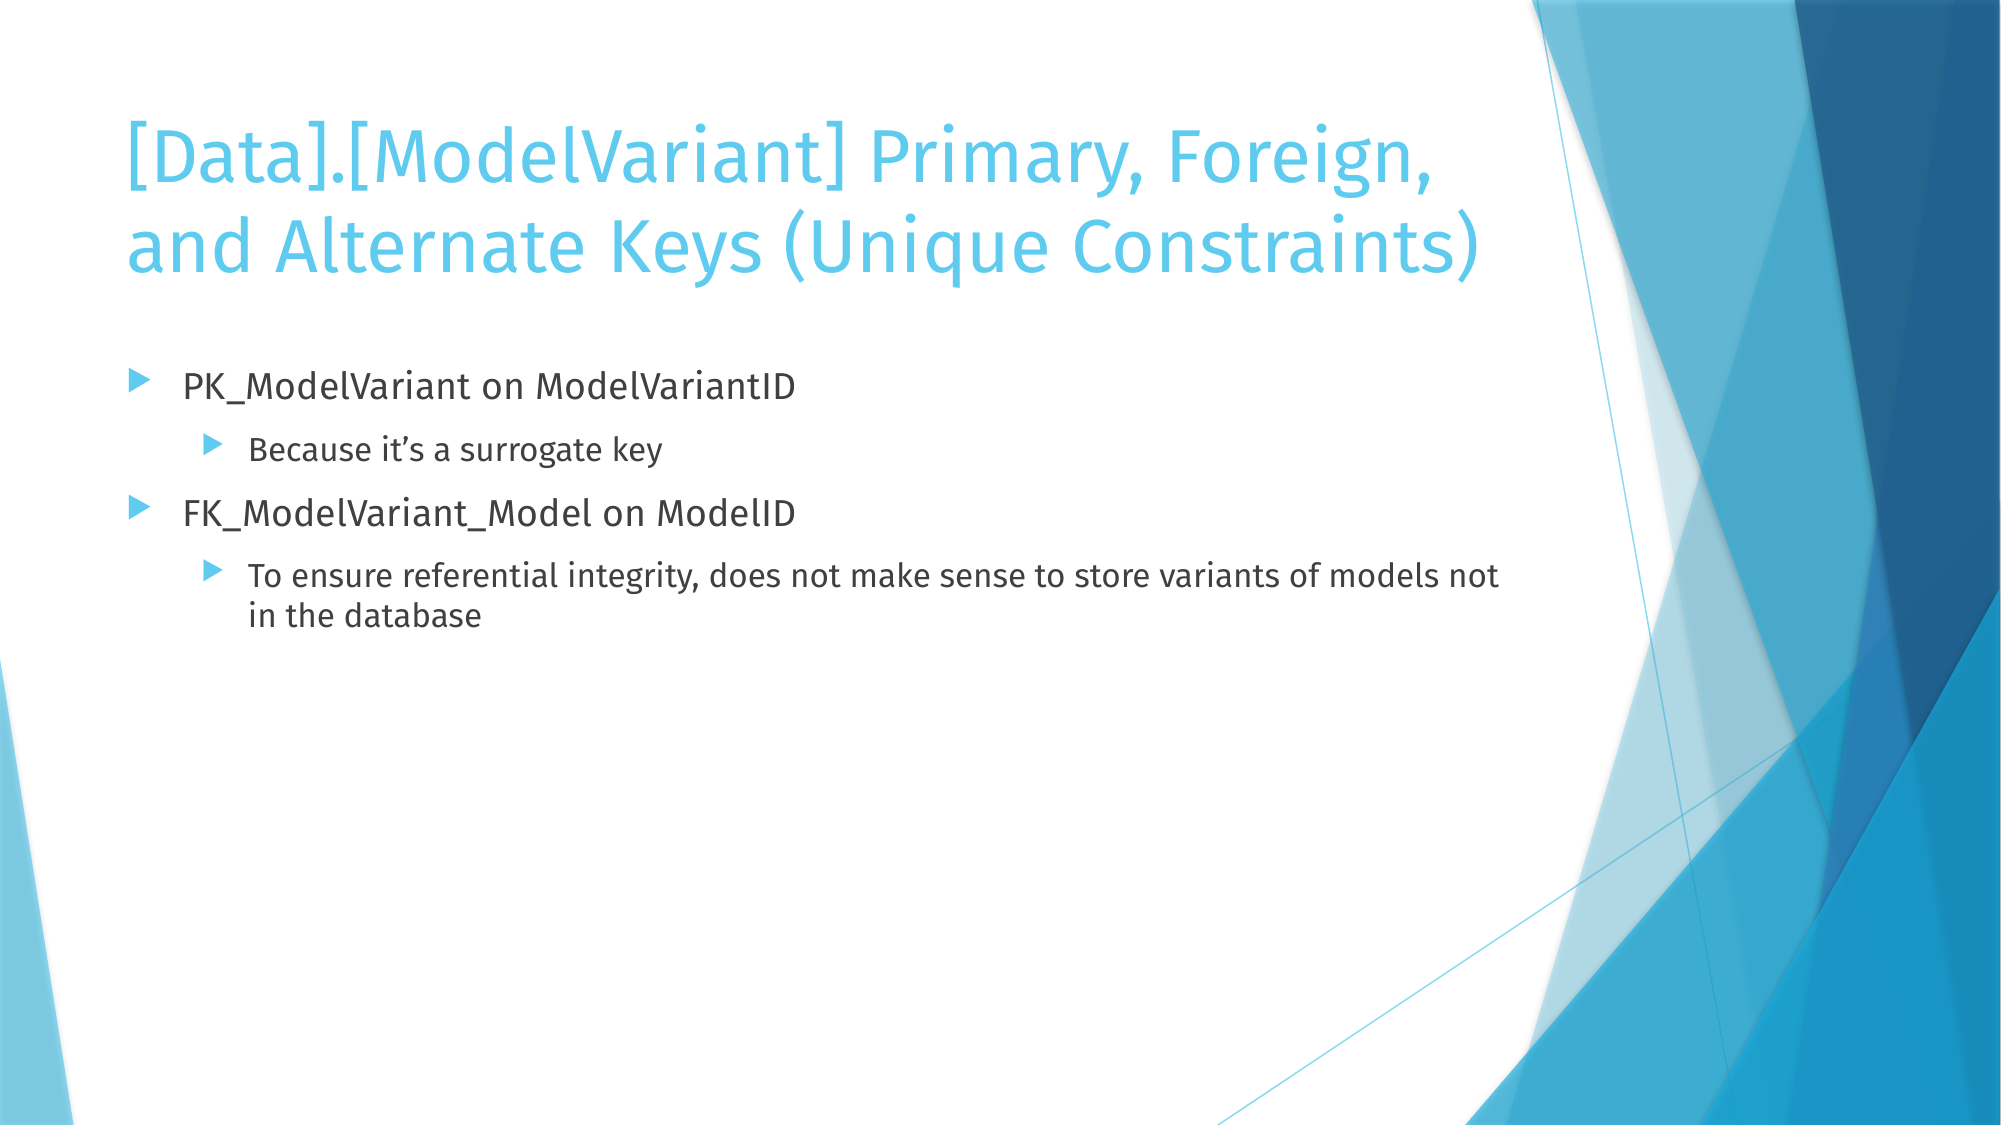

# [Data].[ModelVariant] Primary, Foreign, and Alternate Keys (Unique Constraints)
PK_ModelVariant on ModelVariantID
Because it’s a surrogate key
FK_ModelVariant_Model on ModelID
To ensure referential integrity, does not make sense to store variants of models not in the database